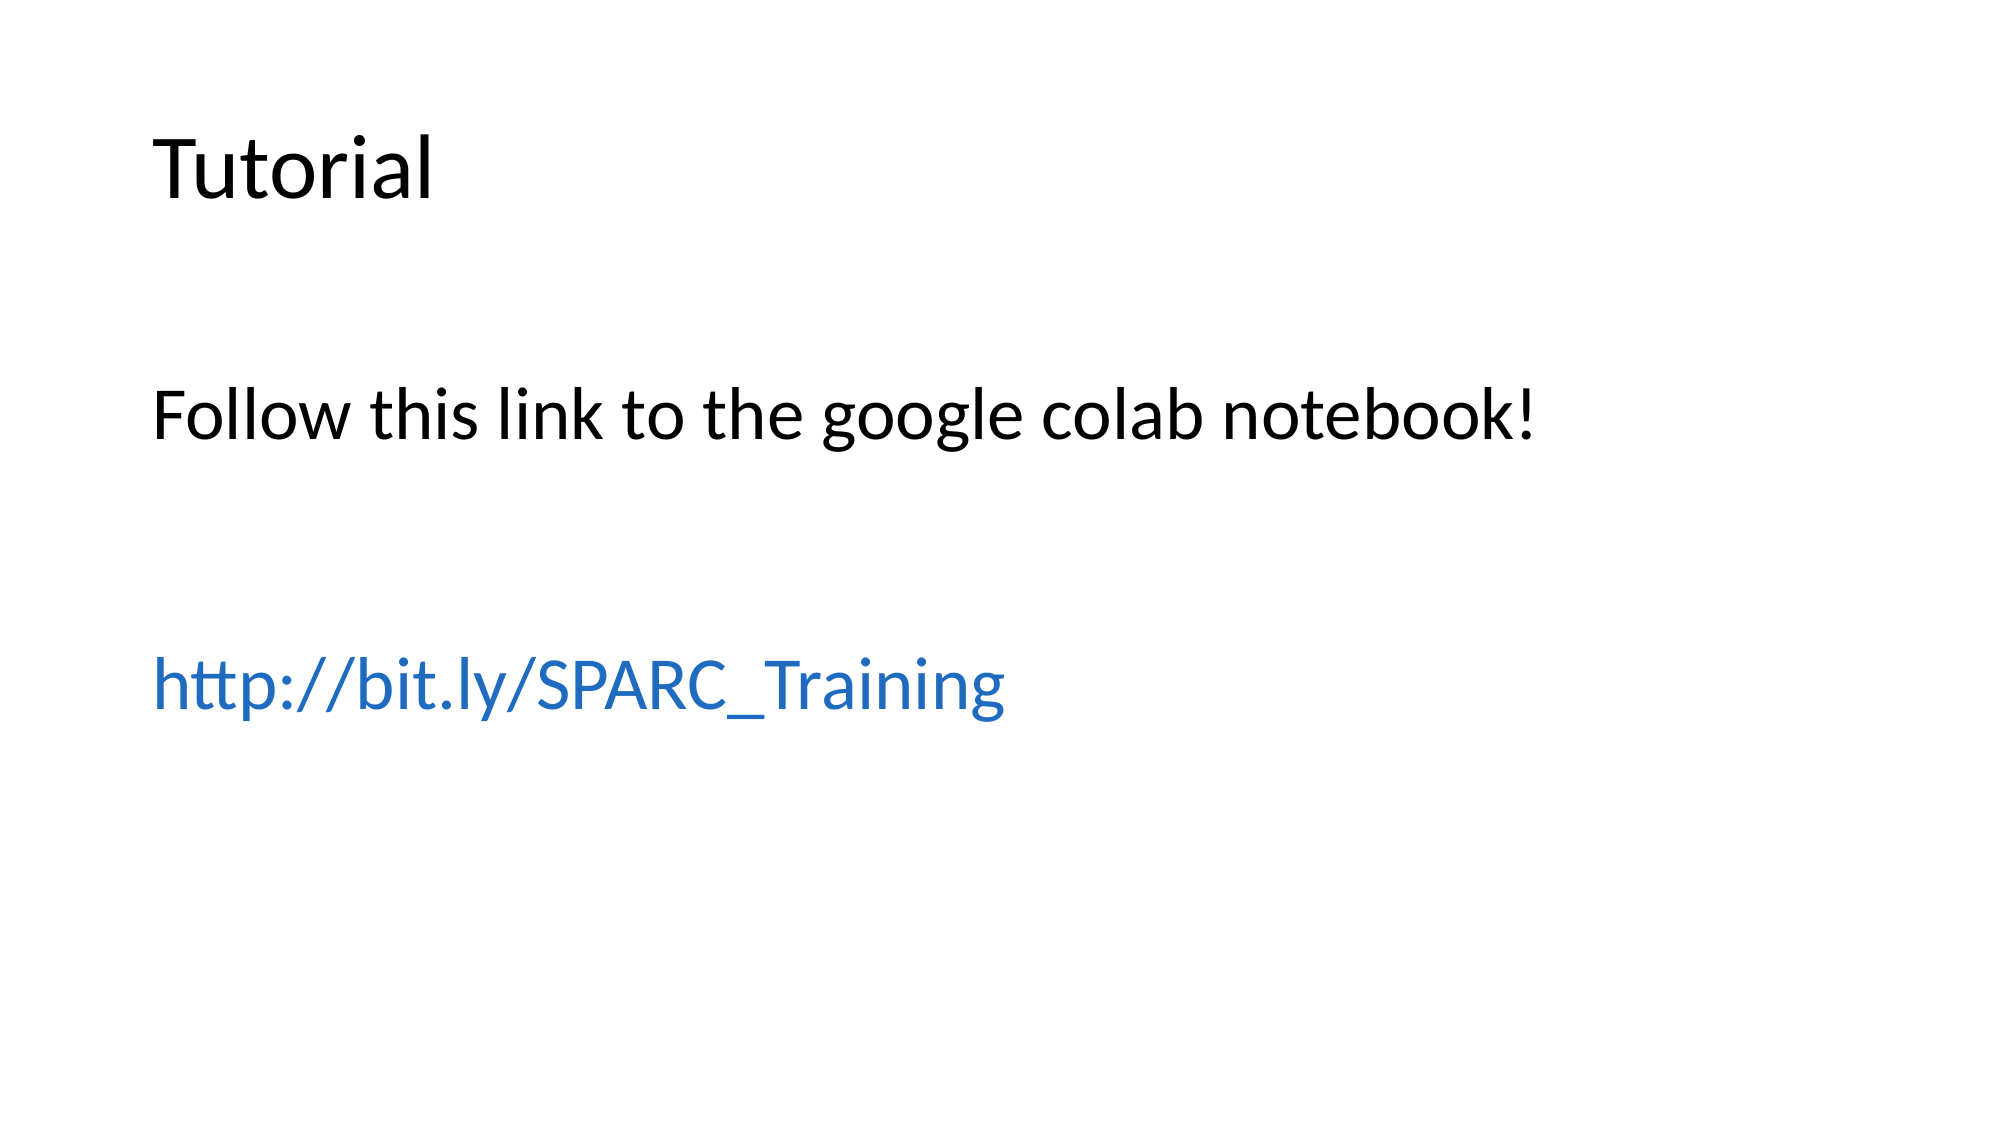

# Tutorial
Follow this link to the google colab notebook!

http://bit.ly/SPARC_Training